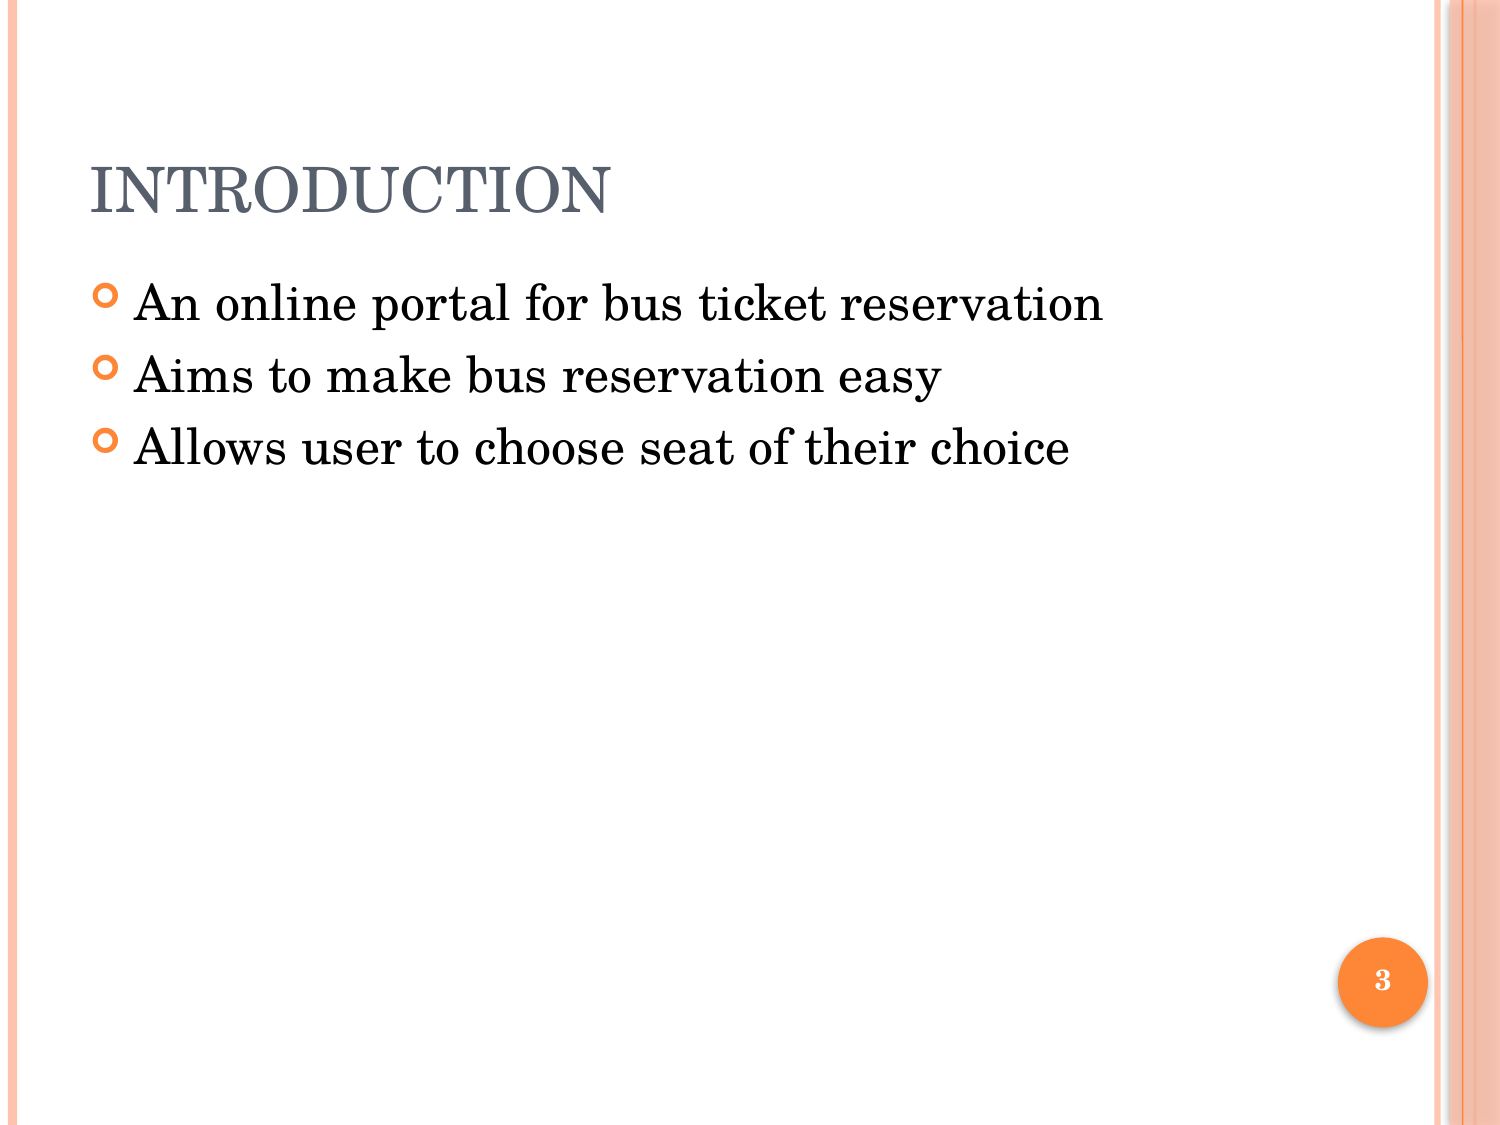

# Introduction
An online portal for bus ticket reservation
Aims to make bus reservation easy
Allows user to choose seat of their choice

3